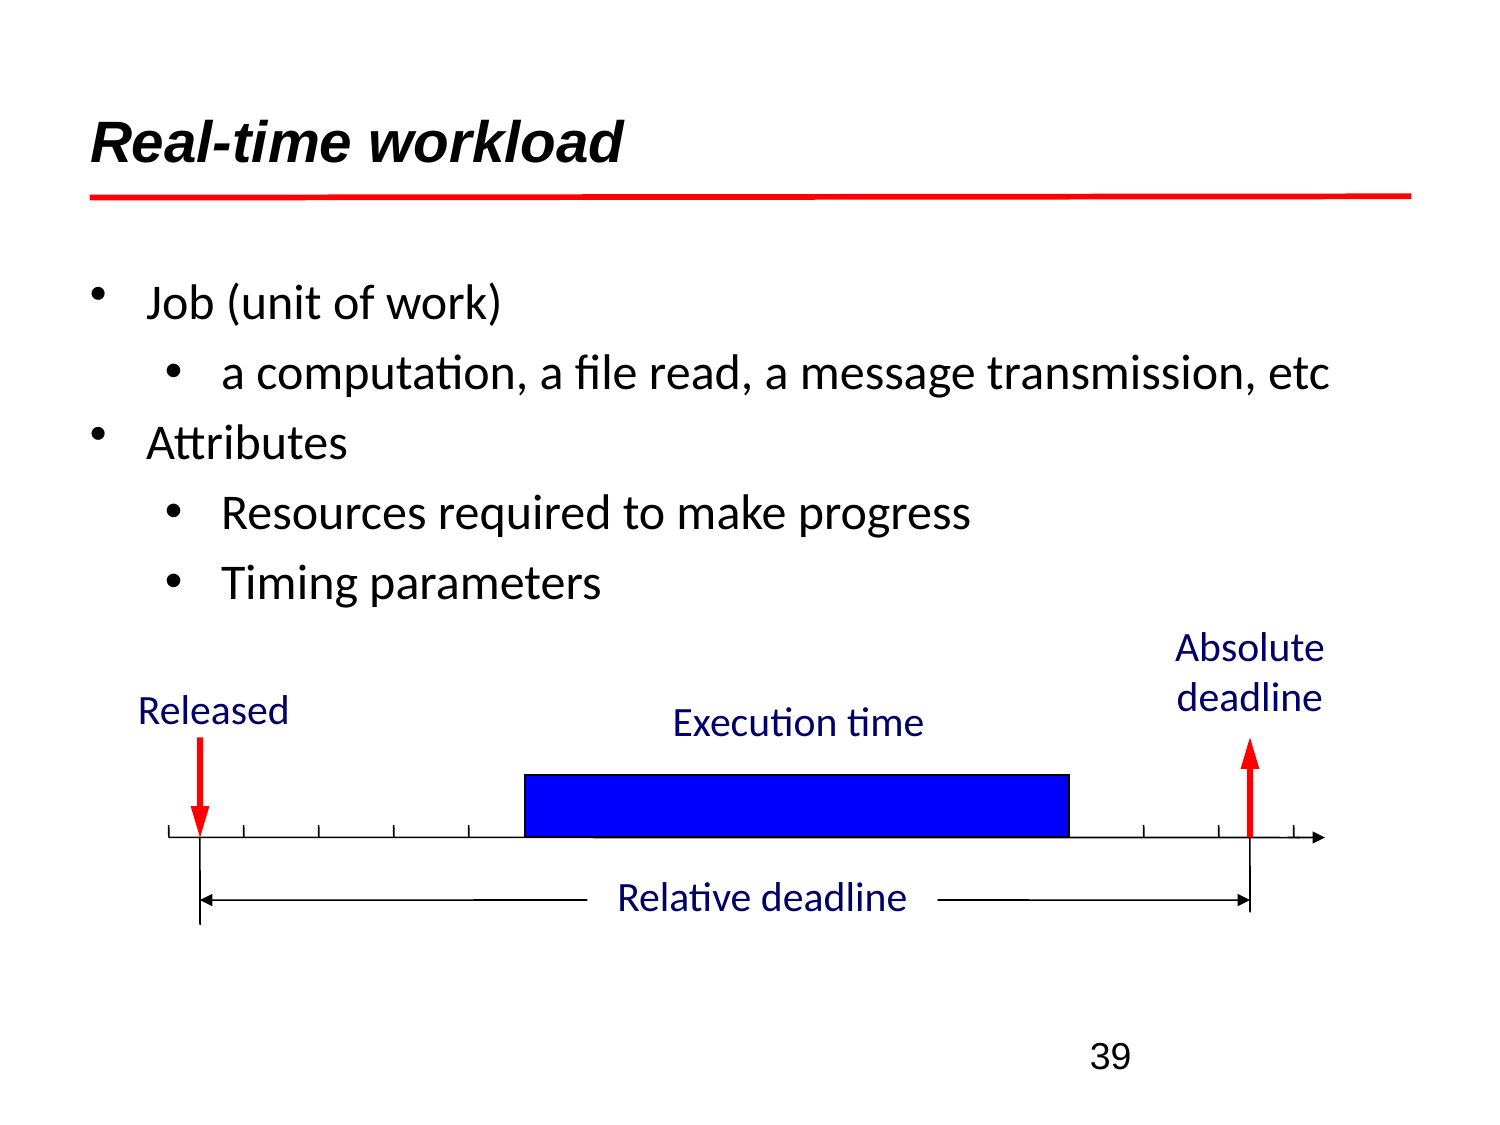

# Real-time workload
Job (unit of work)
a computation, a file read, a message transmission, etc
Attributes
Resources required to make progress
Timing parameters
Absolute deadline
Released
Execution time

Relative deadline

39